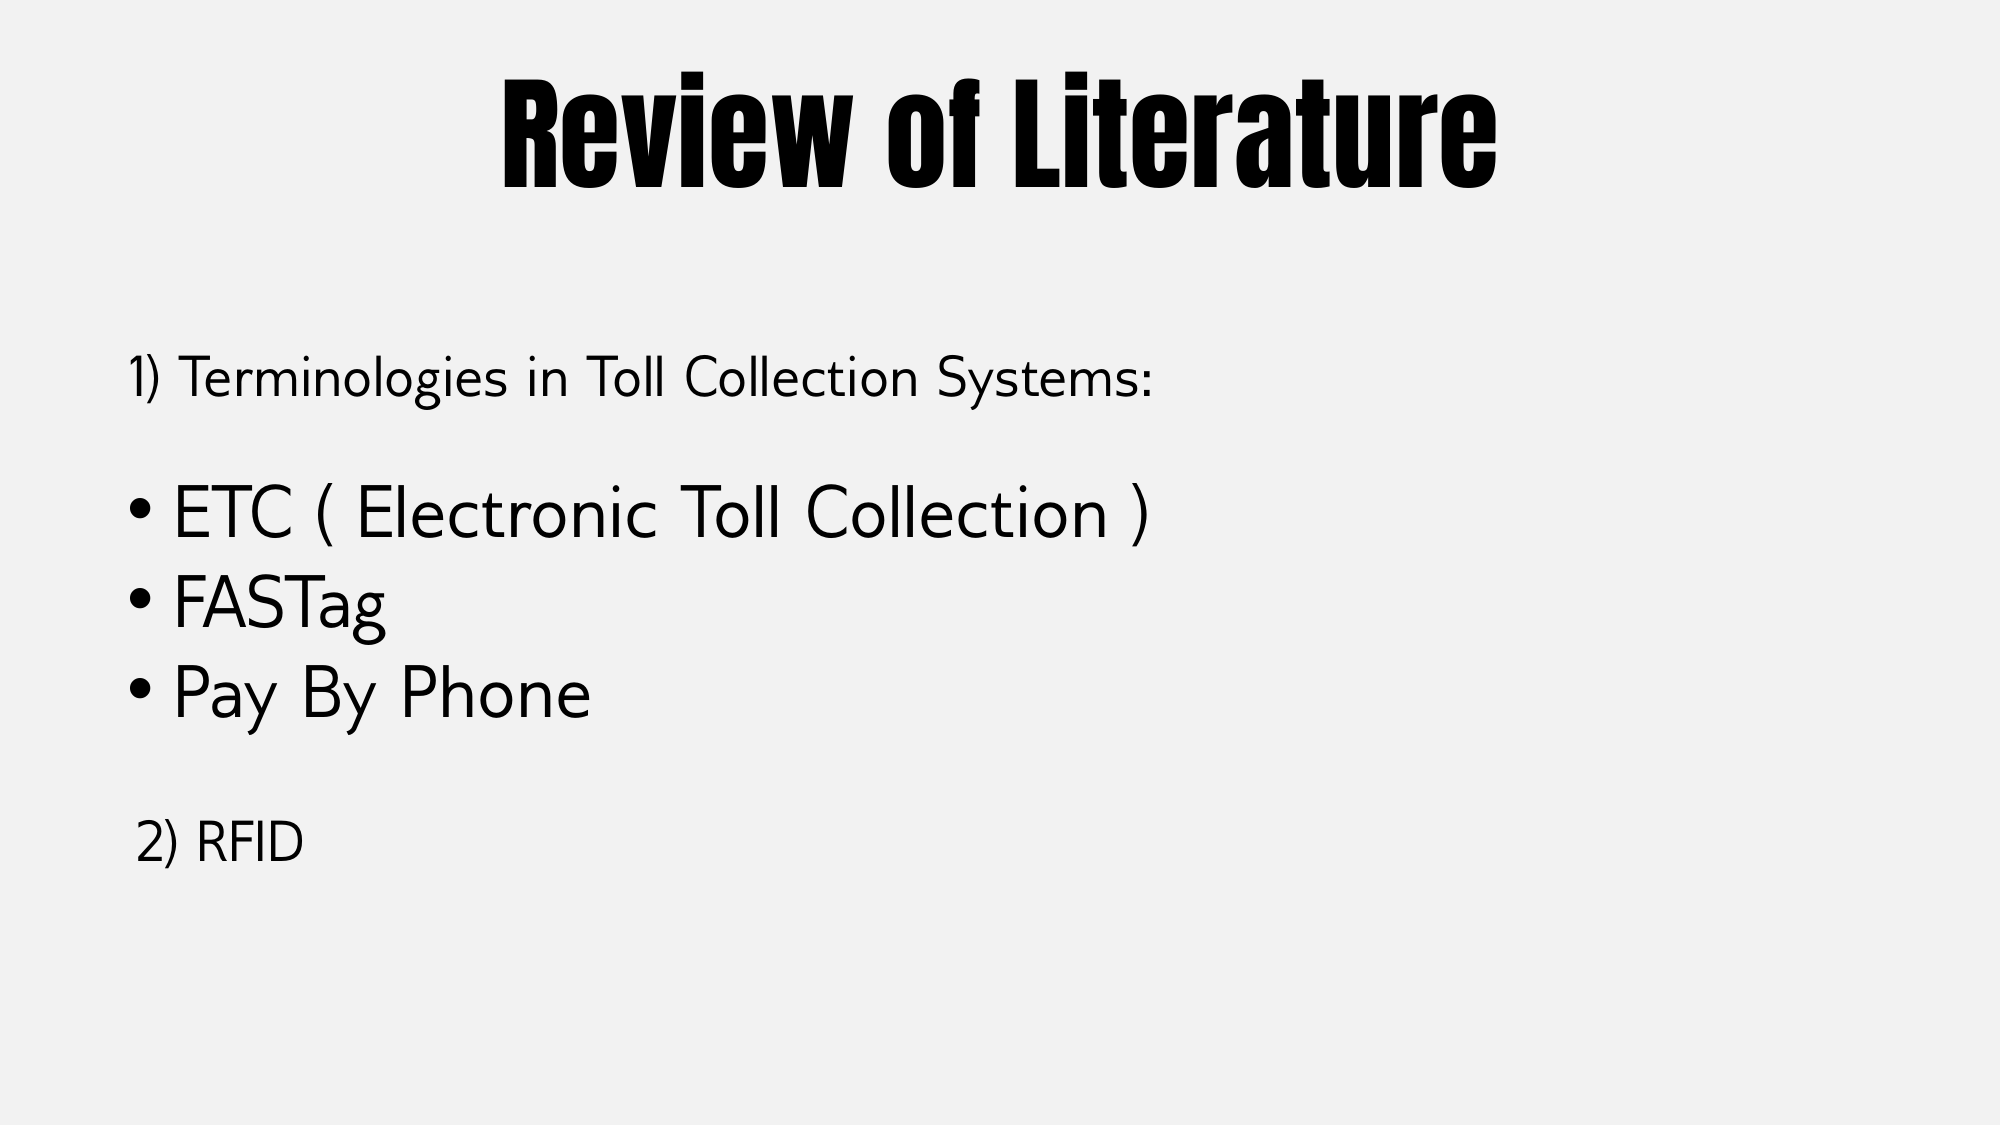

Review of Literature
1) Terminologies in Toll Collection Systems:
ETC ( Electronic Toll Collection )
FASTag
Pay By Phone
2) RFID